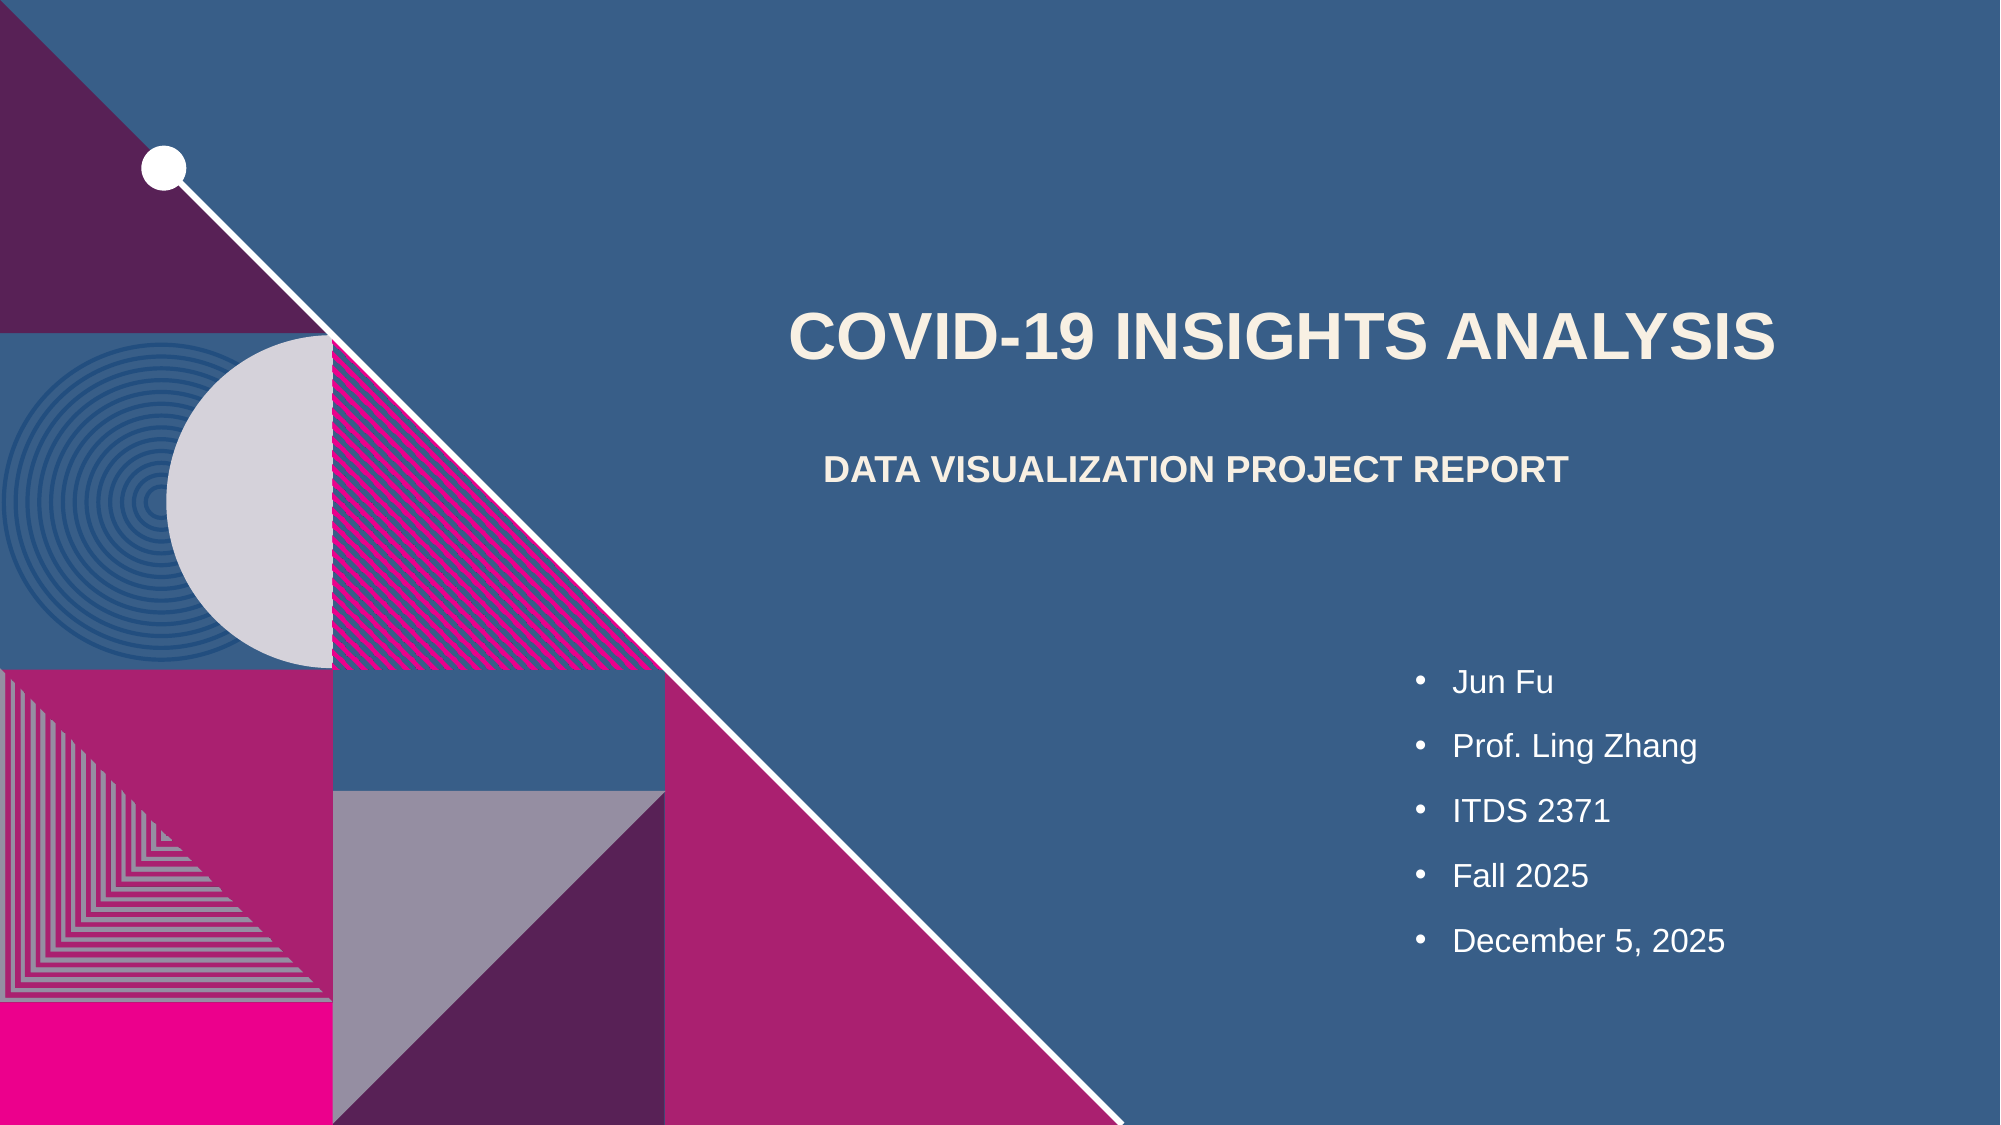

# Covid-19 Insights Analysis Data Visualization Project Report
Jun Fu
Prof. Ling Zhang
ITDS 2371
Fall 2025
December 5, 2025